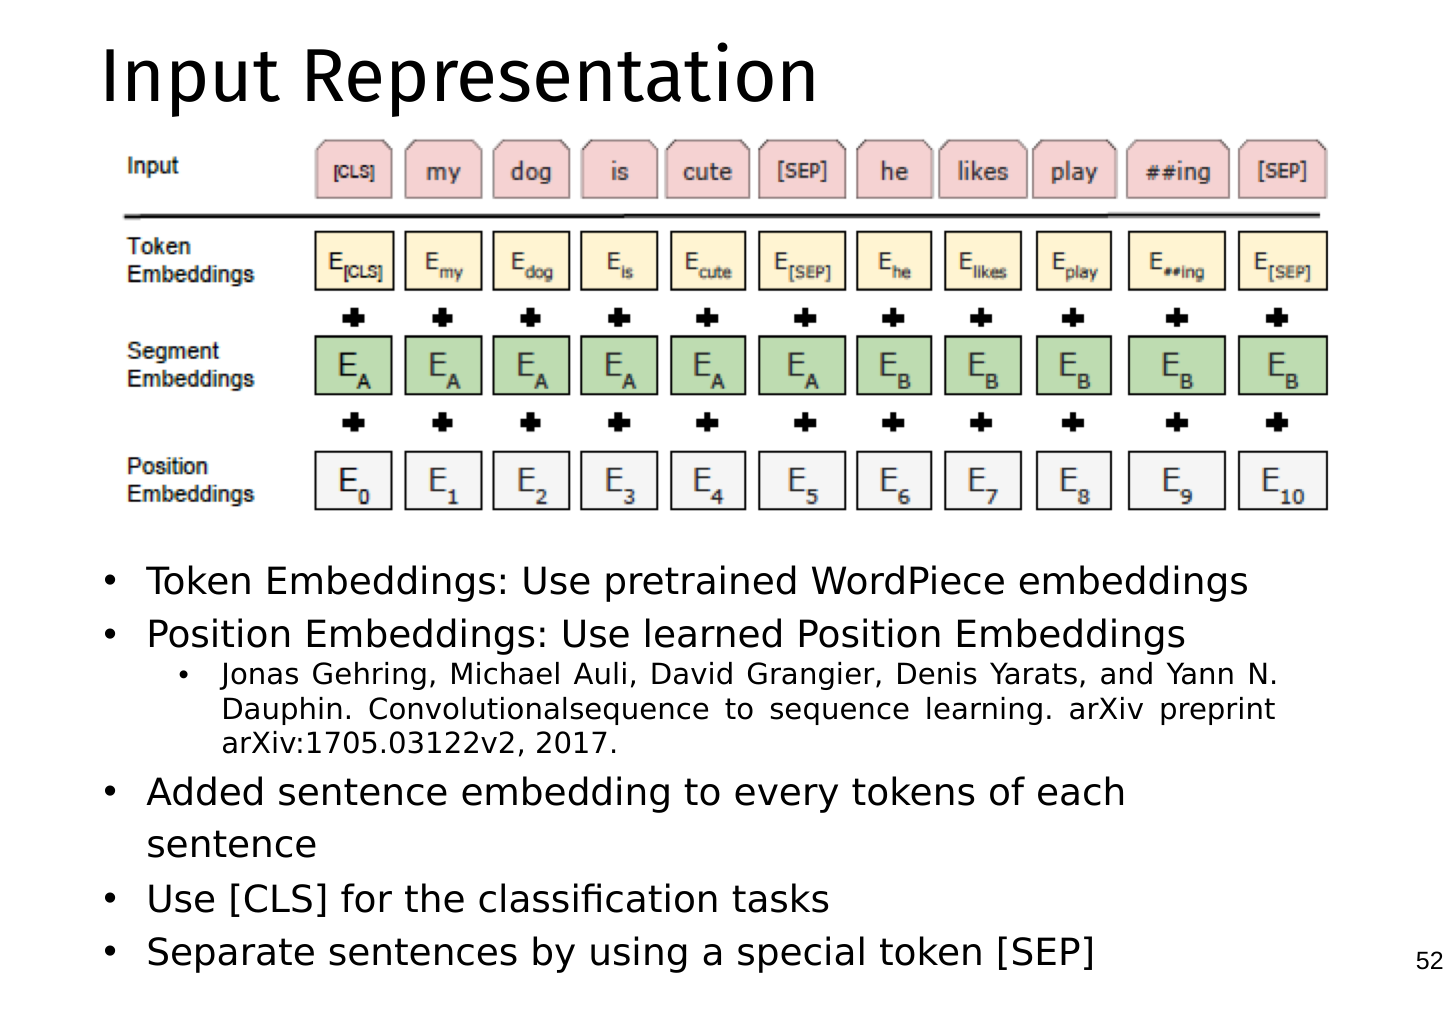

Input Representation

Token Embeddings: Use pretrained WordPiece embeddings
Position Embeddings: Use learned Position Embeddings
Jonas Gehring, Michael Auli, David Grangier, Denis Yarats, and Yann N.  Dauphin. Convolutionalsequence to sequence learning. arXiv preprint  arXiv:1705.03122v2, 2017.
Added sentence embedding to every tokens of each sentence
Use [CLS] for the classification tasks
Separate sentences by using a special token [SEP]
52